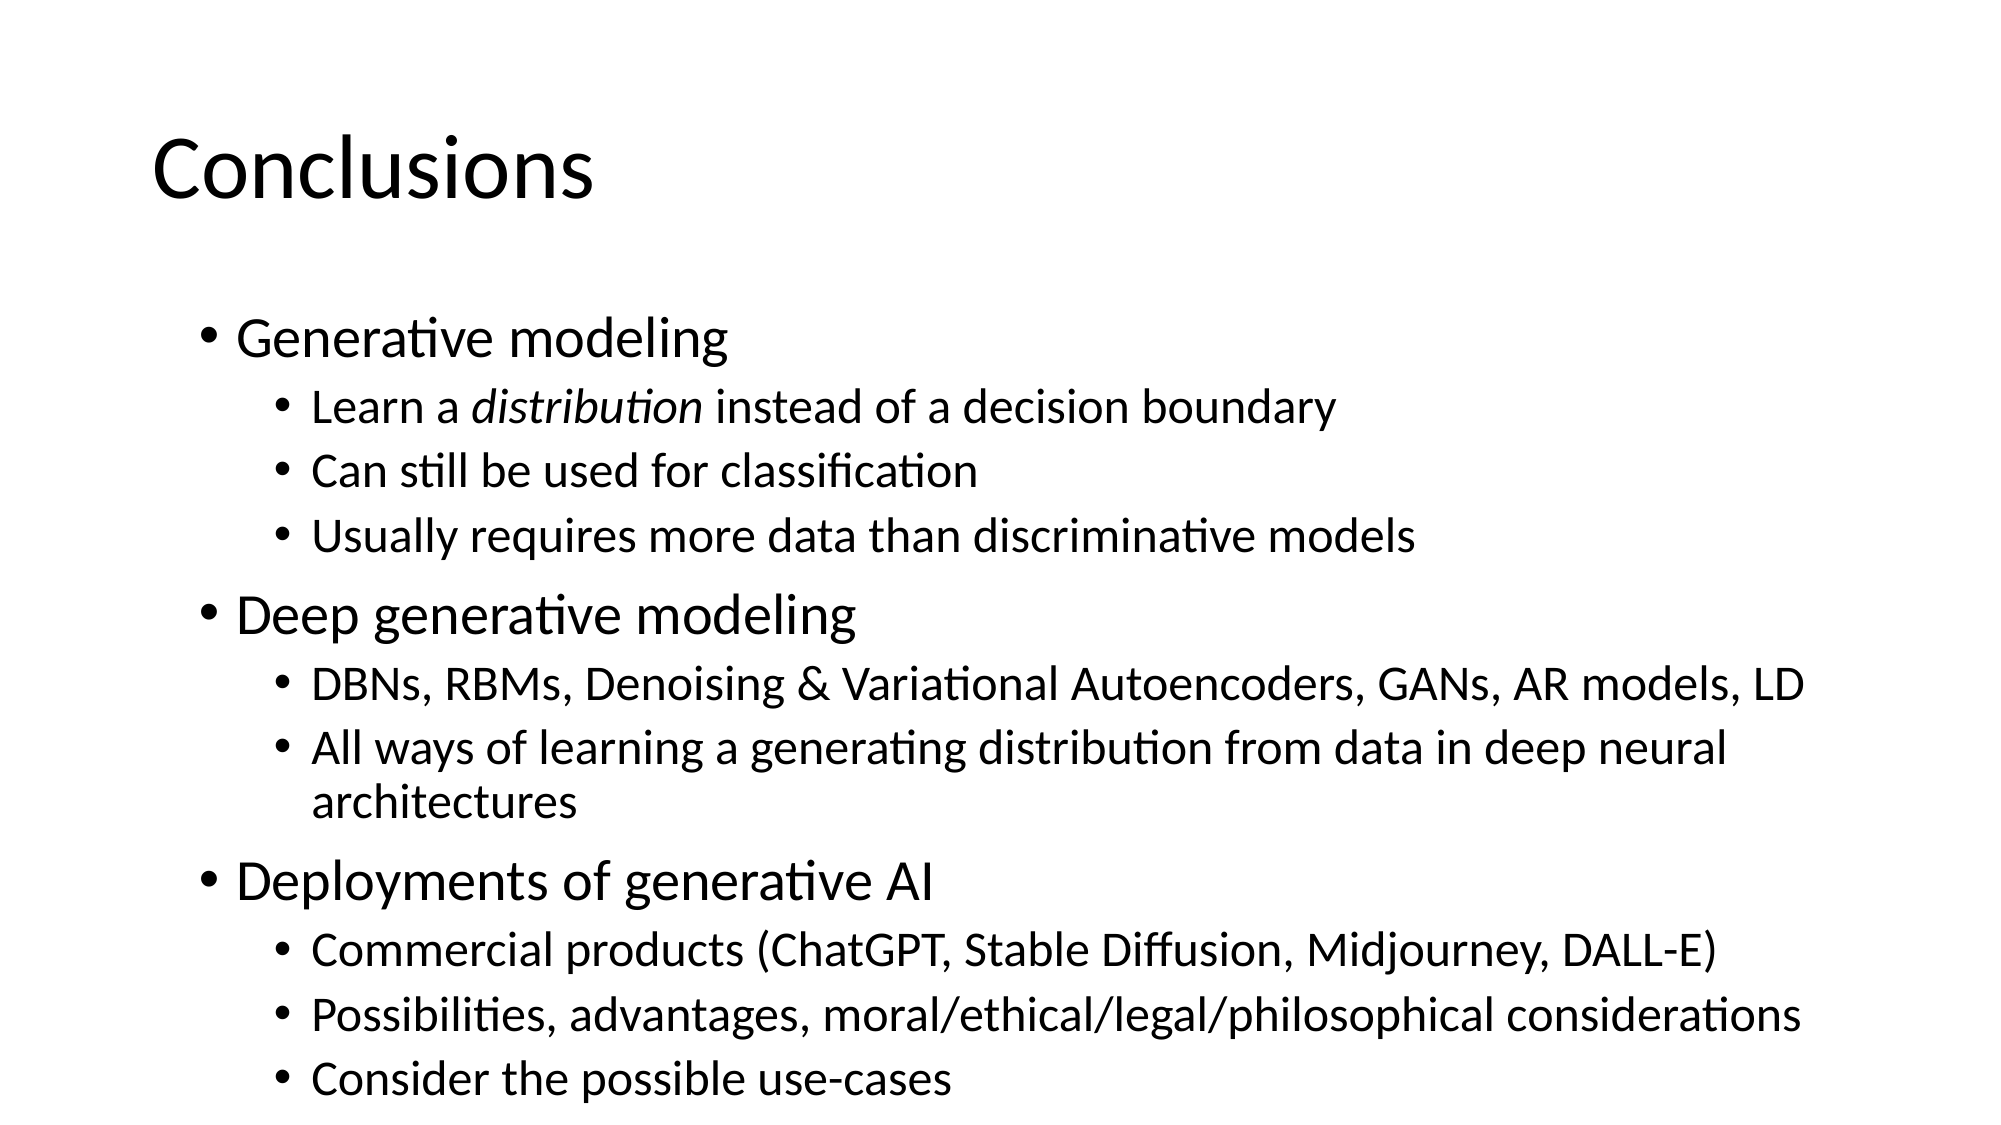

# Conclusions
Generative modeling
Learn a distribution instead of a decision boundary
Can still be used for classification
Usually requires more data than discriminative models
Deep generative modeling
DBNs, RBMs, Denoising & Variational Autoencoders, GANs, AR models, LD
All ways of learning a generating distribution from data in deep neural architectures
Deployments of generative AI
Commercial products (ChatGPT, Stable Diffusion, Midjourney, DALL-E)
Possibilities, advantages, moral/ethical/legal/philosophical considerations
Consider the possible use-cases